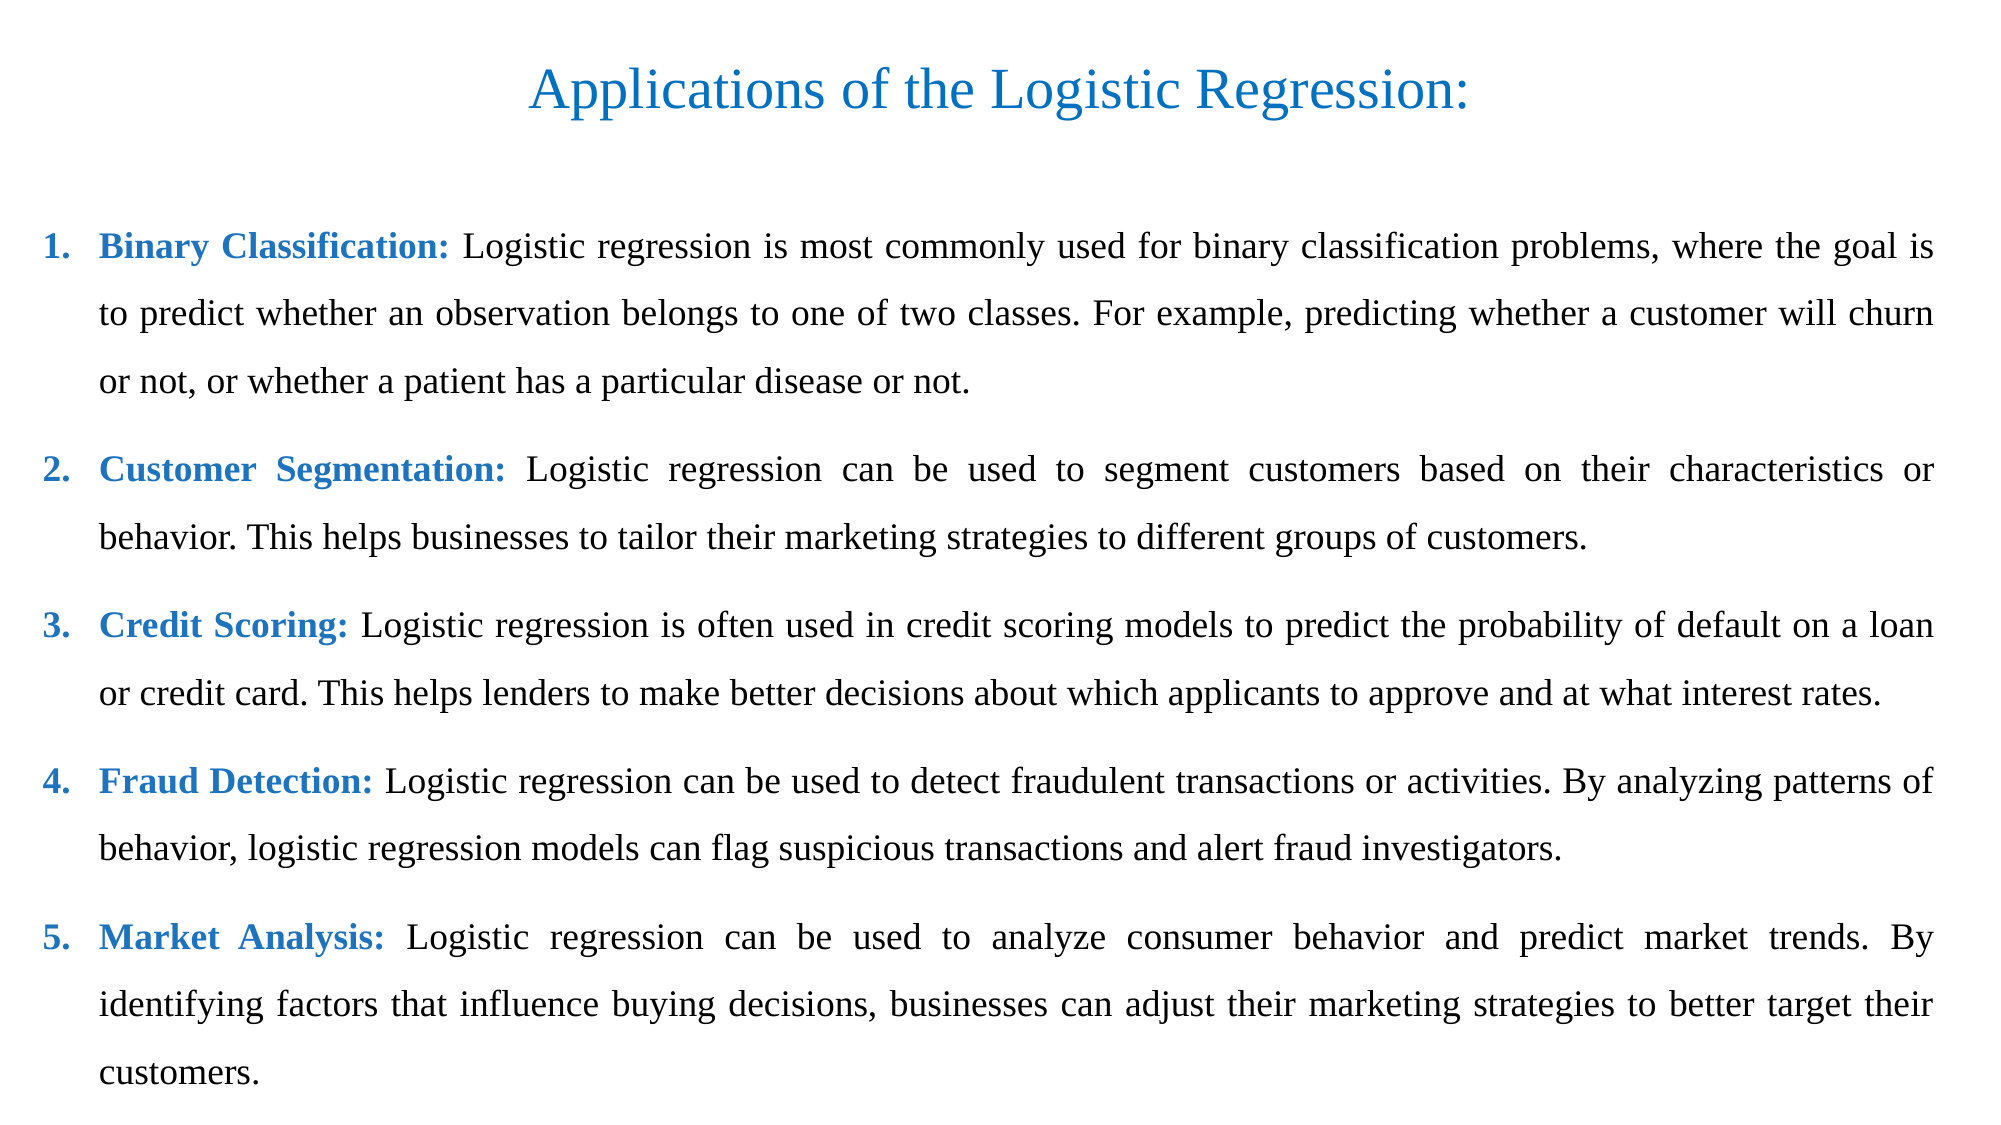

# Applications of the Logistic Regression:
Binary Classification: Logistic regression is most commonly used for binary classification problems, where the goal is to predict whether an observation belongs to one of two classes. For example, predicting whether a customer will churn or not, or whether a patient has a particular disease or not.
Customer Segmentation: Logistic regression can be used to segment customers based on their characteristics or behavior. This helps businesses to tailor their marketing strategies to different groups of customers.
Credit Scoring: Logistic regression is often used in credit scoring models to predict the probability of default on a loan or credit card. This helps lenders to make better decisions about which applicants to approve and at what interest rates.
Fraud Detection: Logistic regression can be used to detect fraudulent transactions or activities. By analyzing patterns of behavior, logistic regression models can flag suspicious transactions and alert fraud investigators.
Market Analysis: Logistic regression can be used to analyze consumer behavior and predict market trends. By identifying factors that influence buying decisions, businesses can adjust their marketing strategies to better target their customers.